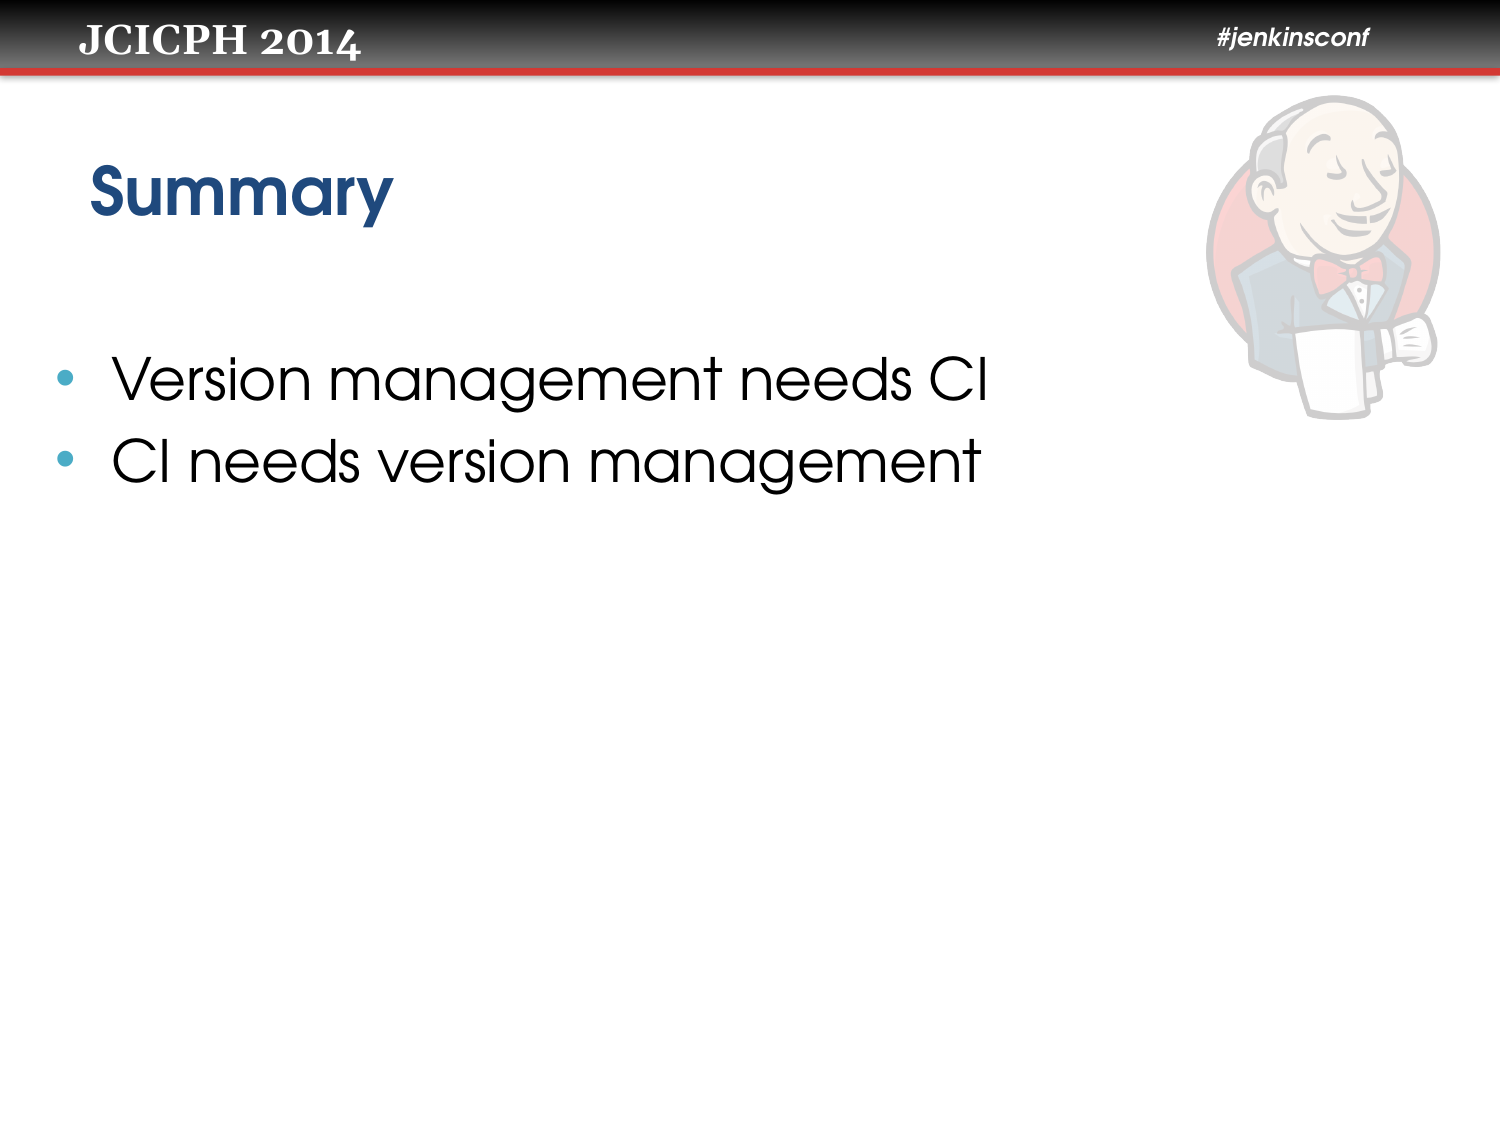

# Summary
Version management needs CI
CI needs version management